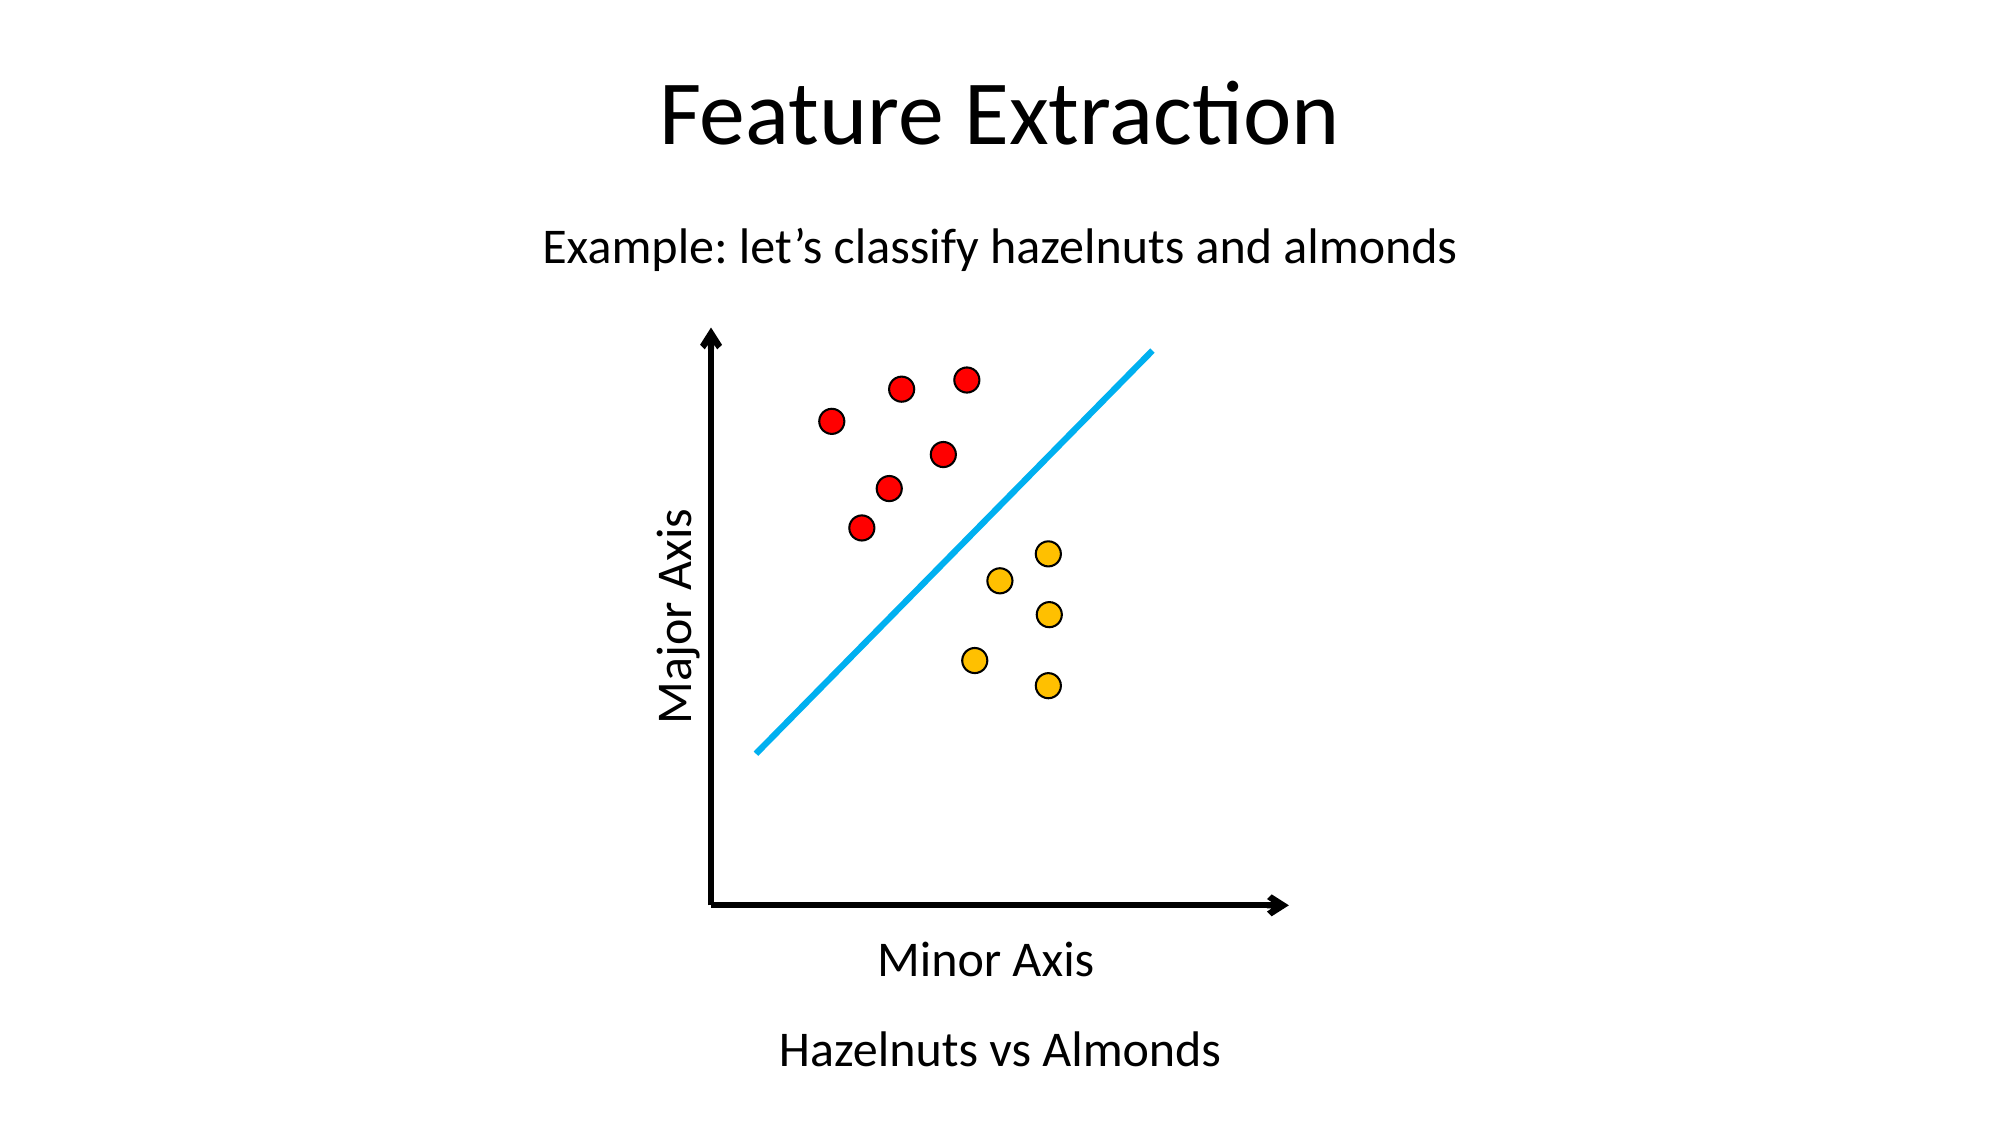

# Feature Extraction
Example: let’s classify hazelnuts and almonds

Major Axis

Minor Axis
Hazelnuts vs Almonds